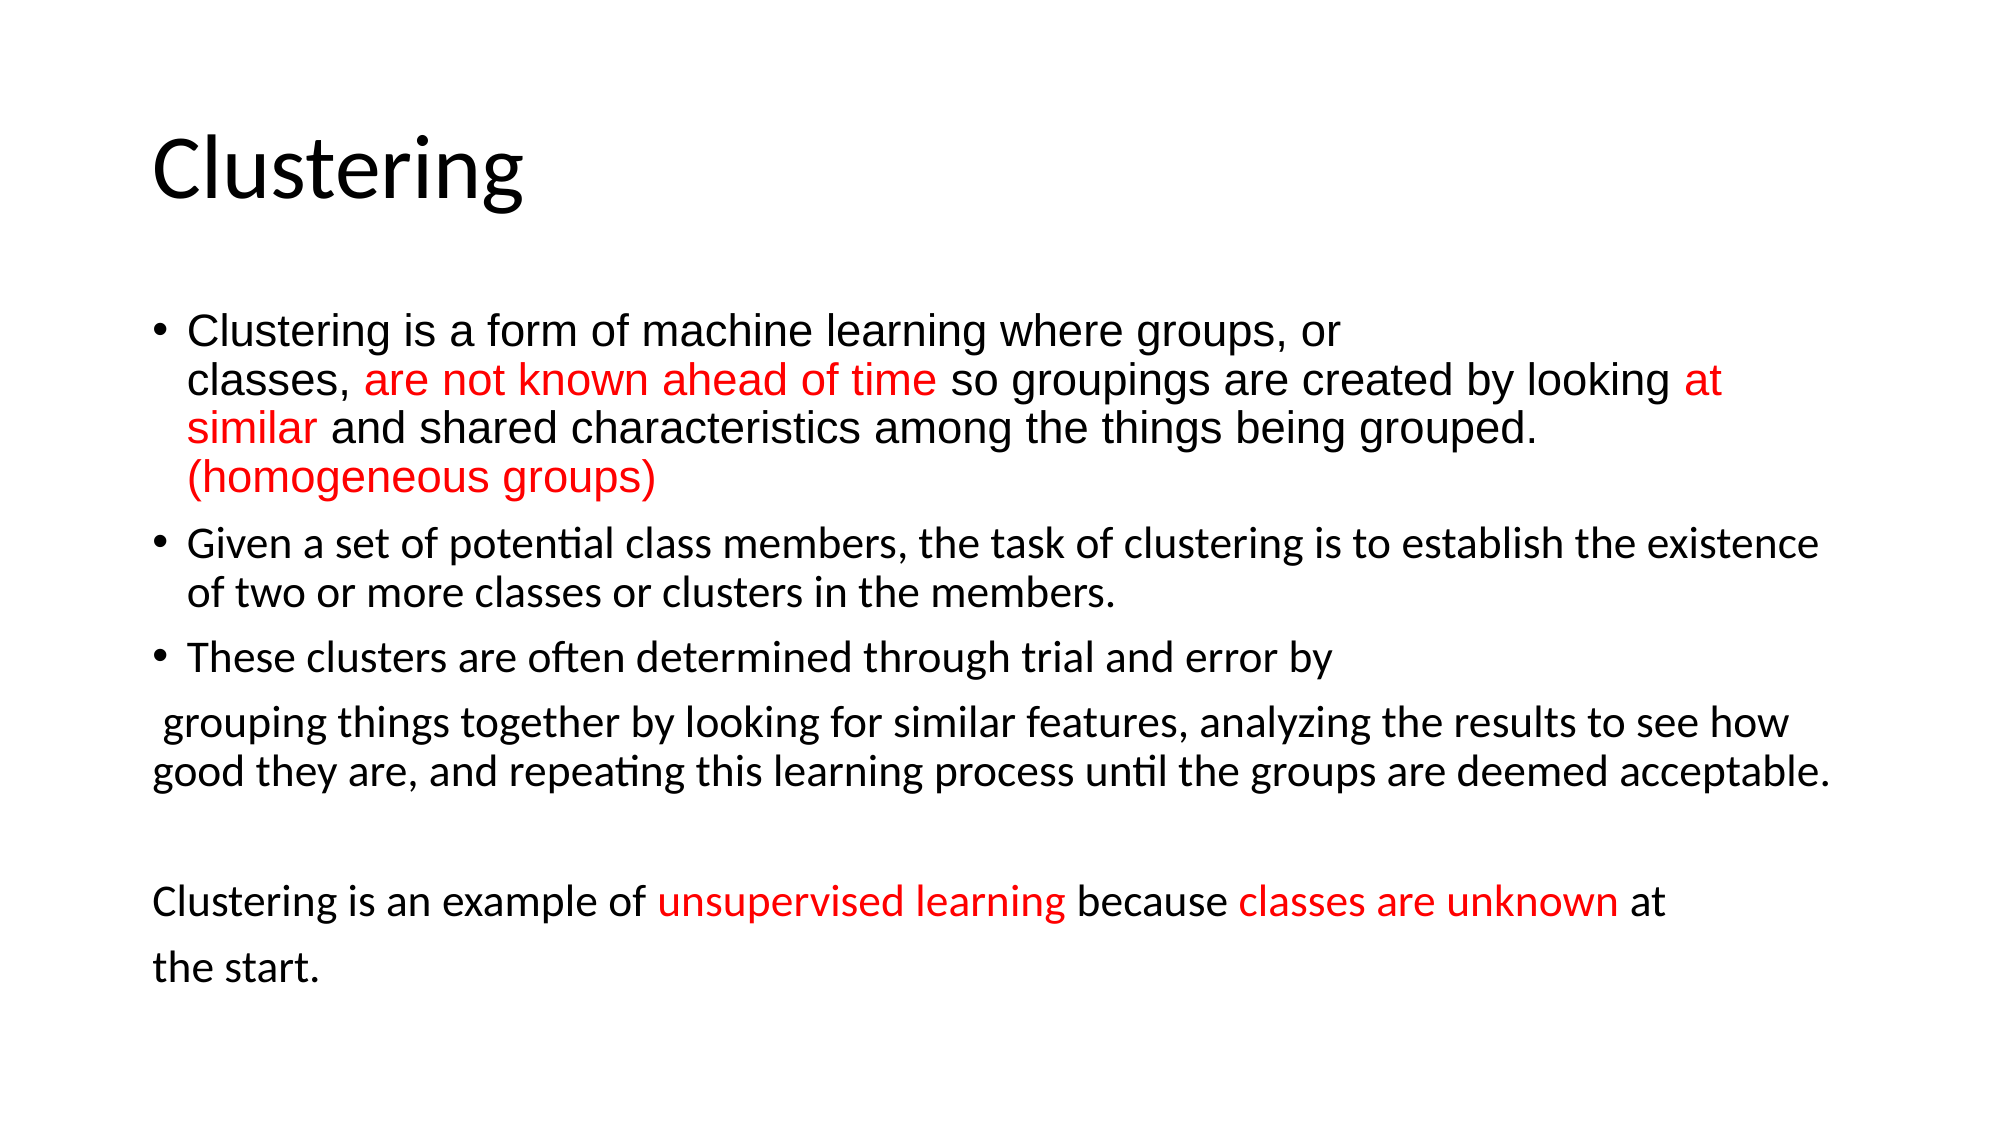

# Clustering
Clustering is a form of machine learning where groups, or
classes, are not known ahead of time so groupings are created by looking at similar and shared characteristics among the things being grouped. (homogeneous groups)
Given a set of potential class members, the task of clustering is to establish the existence of two or more classes or clusters in the members.
These clusters are often determined through trial and error by
 grouping things together by looking for similar features, analyzing the results to see how good they are, and repeating this learning process until the groups are deemed acceptable.

Clustering is an example of unsupervised learning because classes are unknown at
the start.